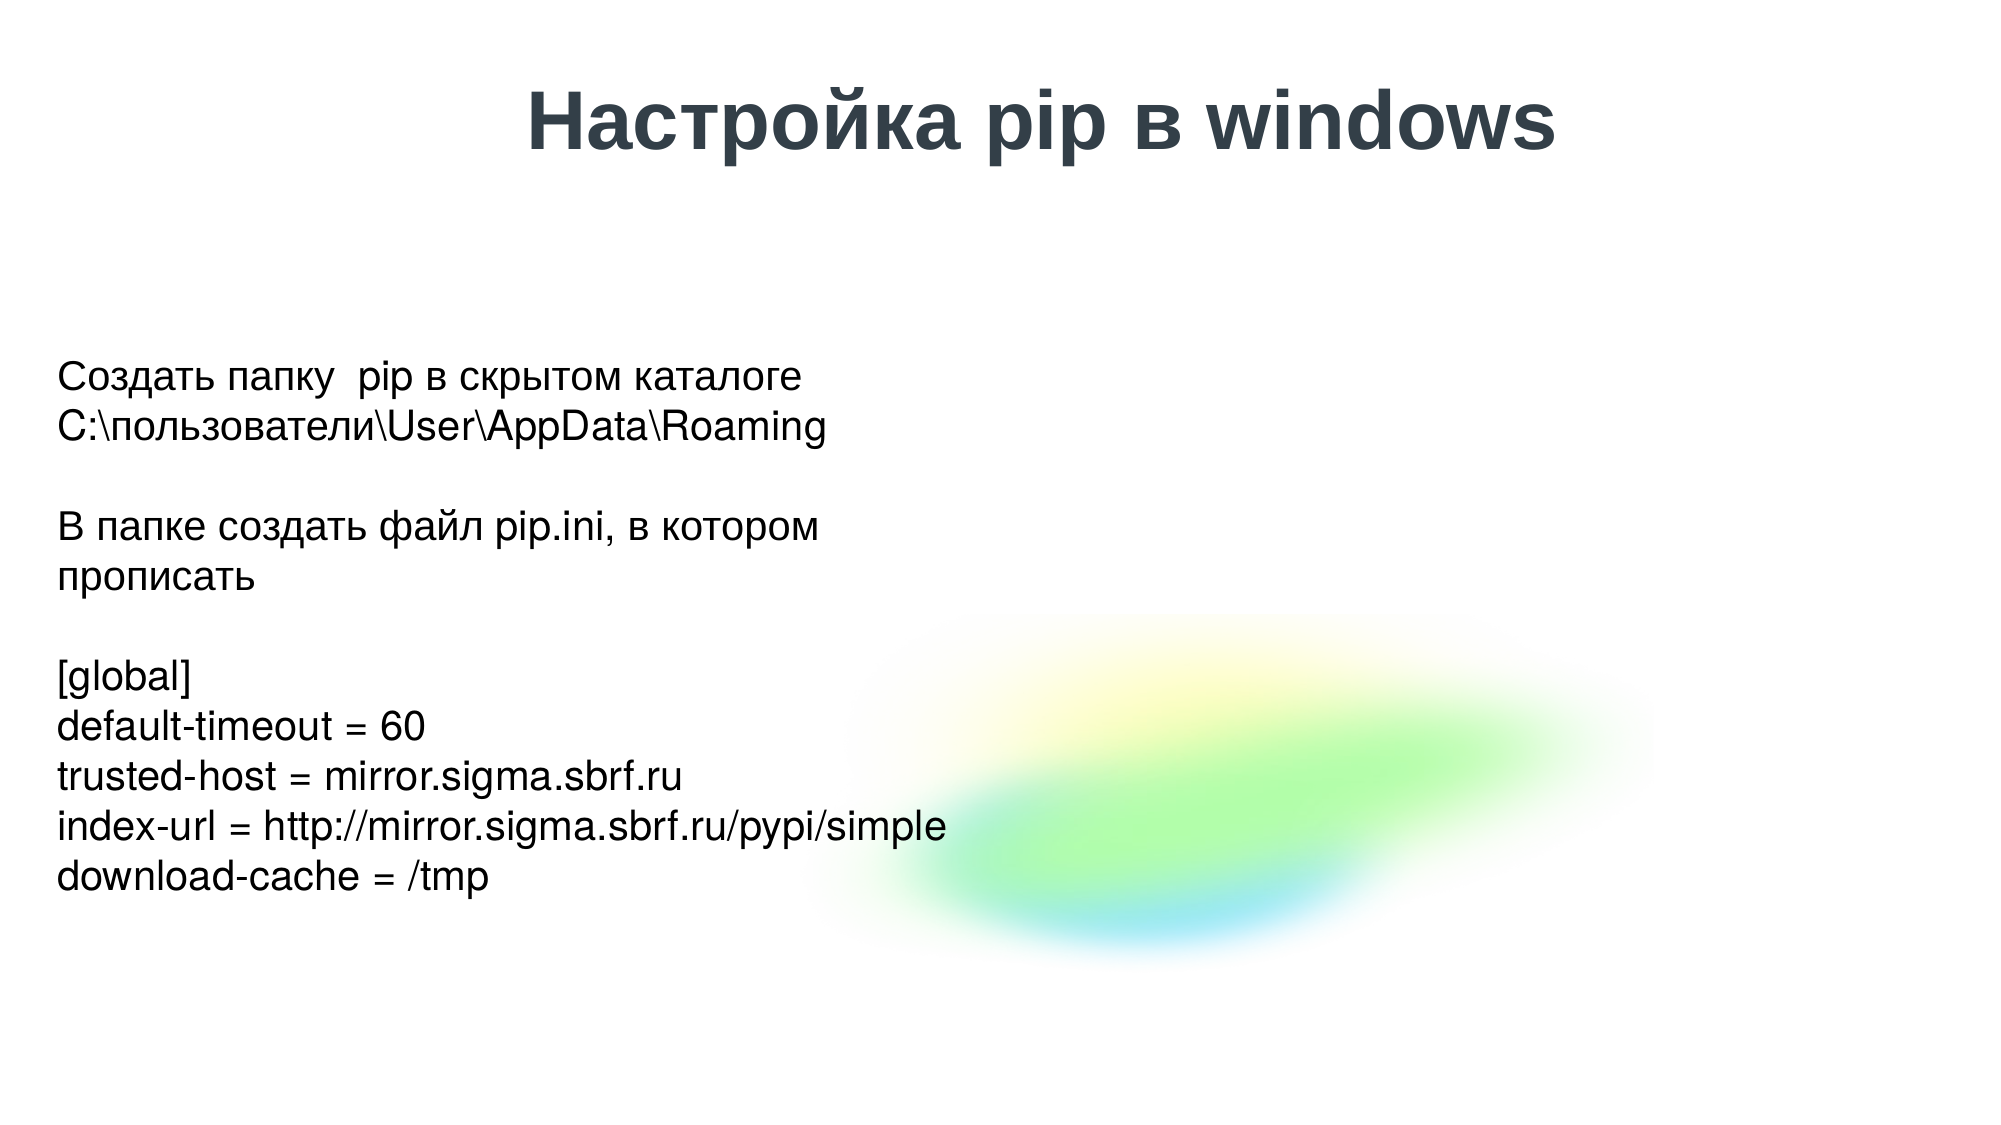

Настройка pip в windows

Создать папку  pip в скрытом каталоге
C:\пользователи\User\AppData\Roaming

В папке создать файл pip.ini, в котором прописать

[global]
default-timeout = 60
trusted-host = mirror.sigma.sbrf.ru
index-url = http://mirror.sigma.sbrf.ru/pypi/simple
download-cache = /tmp